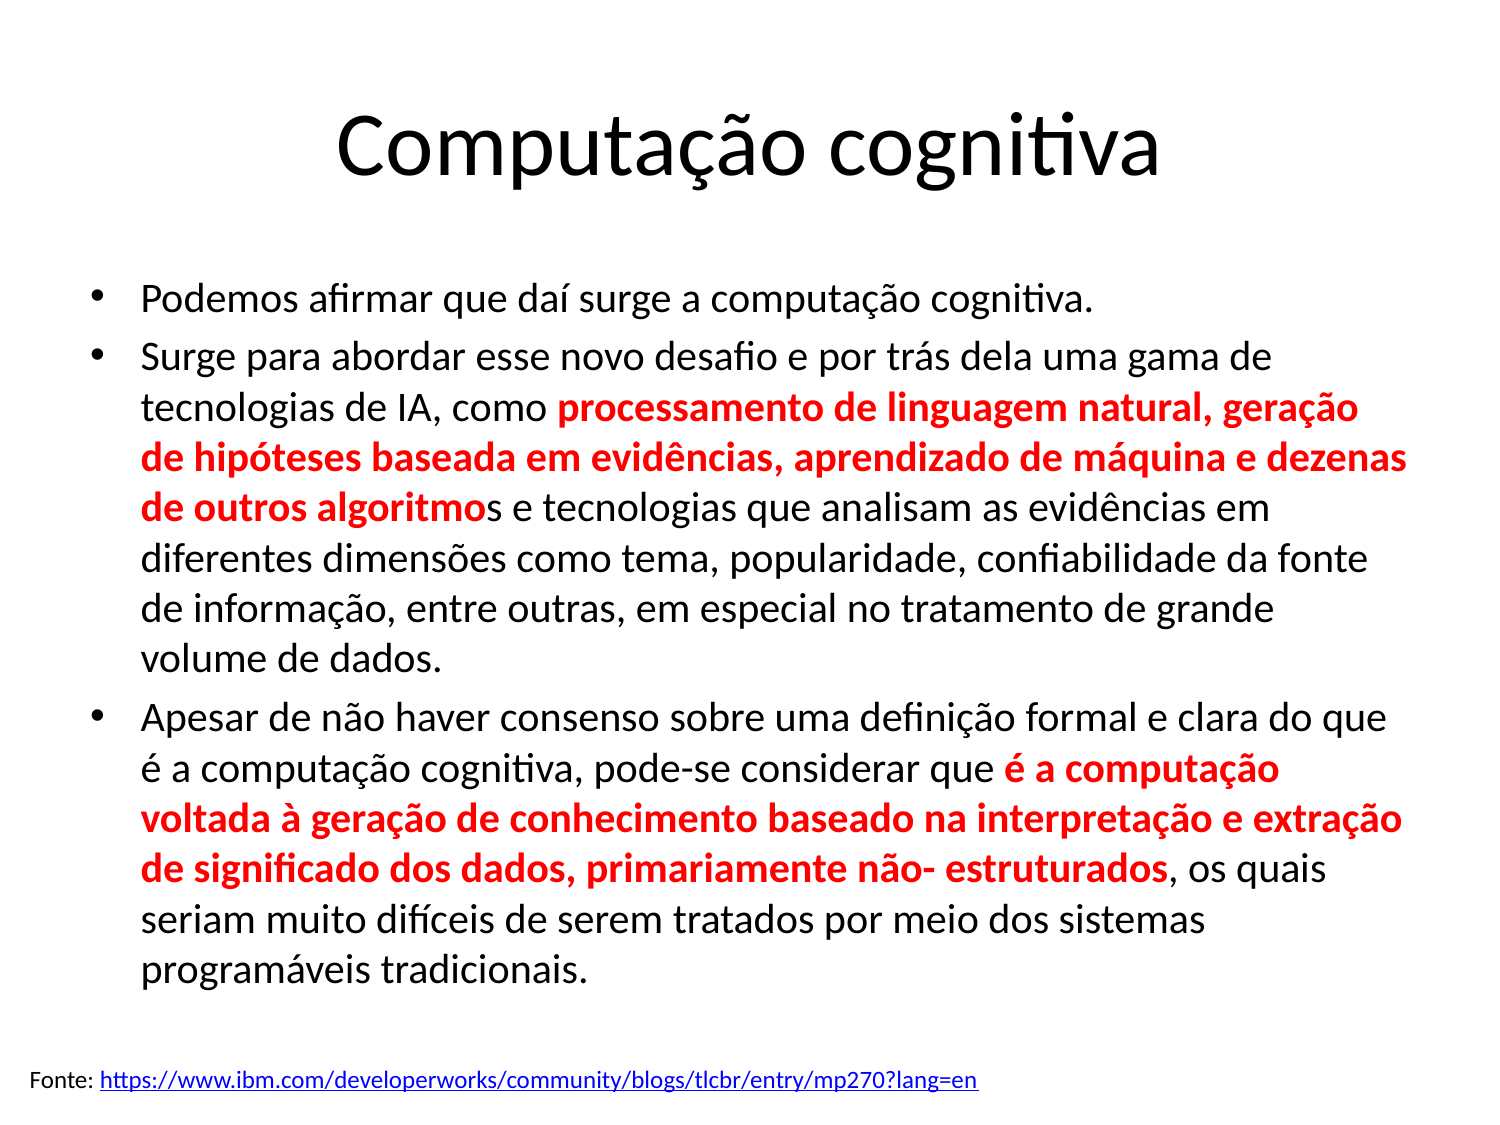

# Computação cognitiva
Podemos afirmar que daí surge a computação cognitiva.
Surge para abordar esse novo desafio e por trás dela uma gama de tecnologias de IA, como processamento de linguagem natural, geração de hipóteses baseada em evidências, aprendizado de máquina e dezenas de outros algoritmos e tecnologias que analisam as evidências em diferentes dimensões como tema, popularidade, confiabilidade da fonte de informação, entre outras, em especial no tratamento de grande volume de dados.
Apesar de não haver consenso sobre uma definição formal e clara do que é a computação cognitiva, pode-se considerar que é a computação voltada à geração de conhecimento baseado na interpretação e extração de significado dos dados, primariamente não- estruturados, os quais seriam muito difíceis de serem tratados por meio dos sistemas programáveis tradicionais.
Fonte: https://www.ibm.com/developerworks/community/blogs/tlcbr/entry/mp270?lang=en